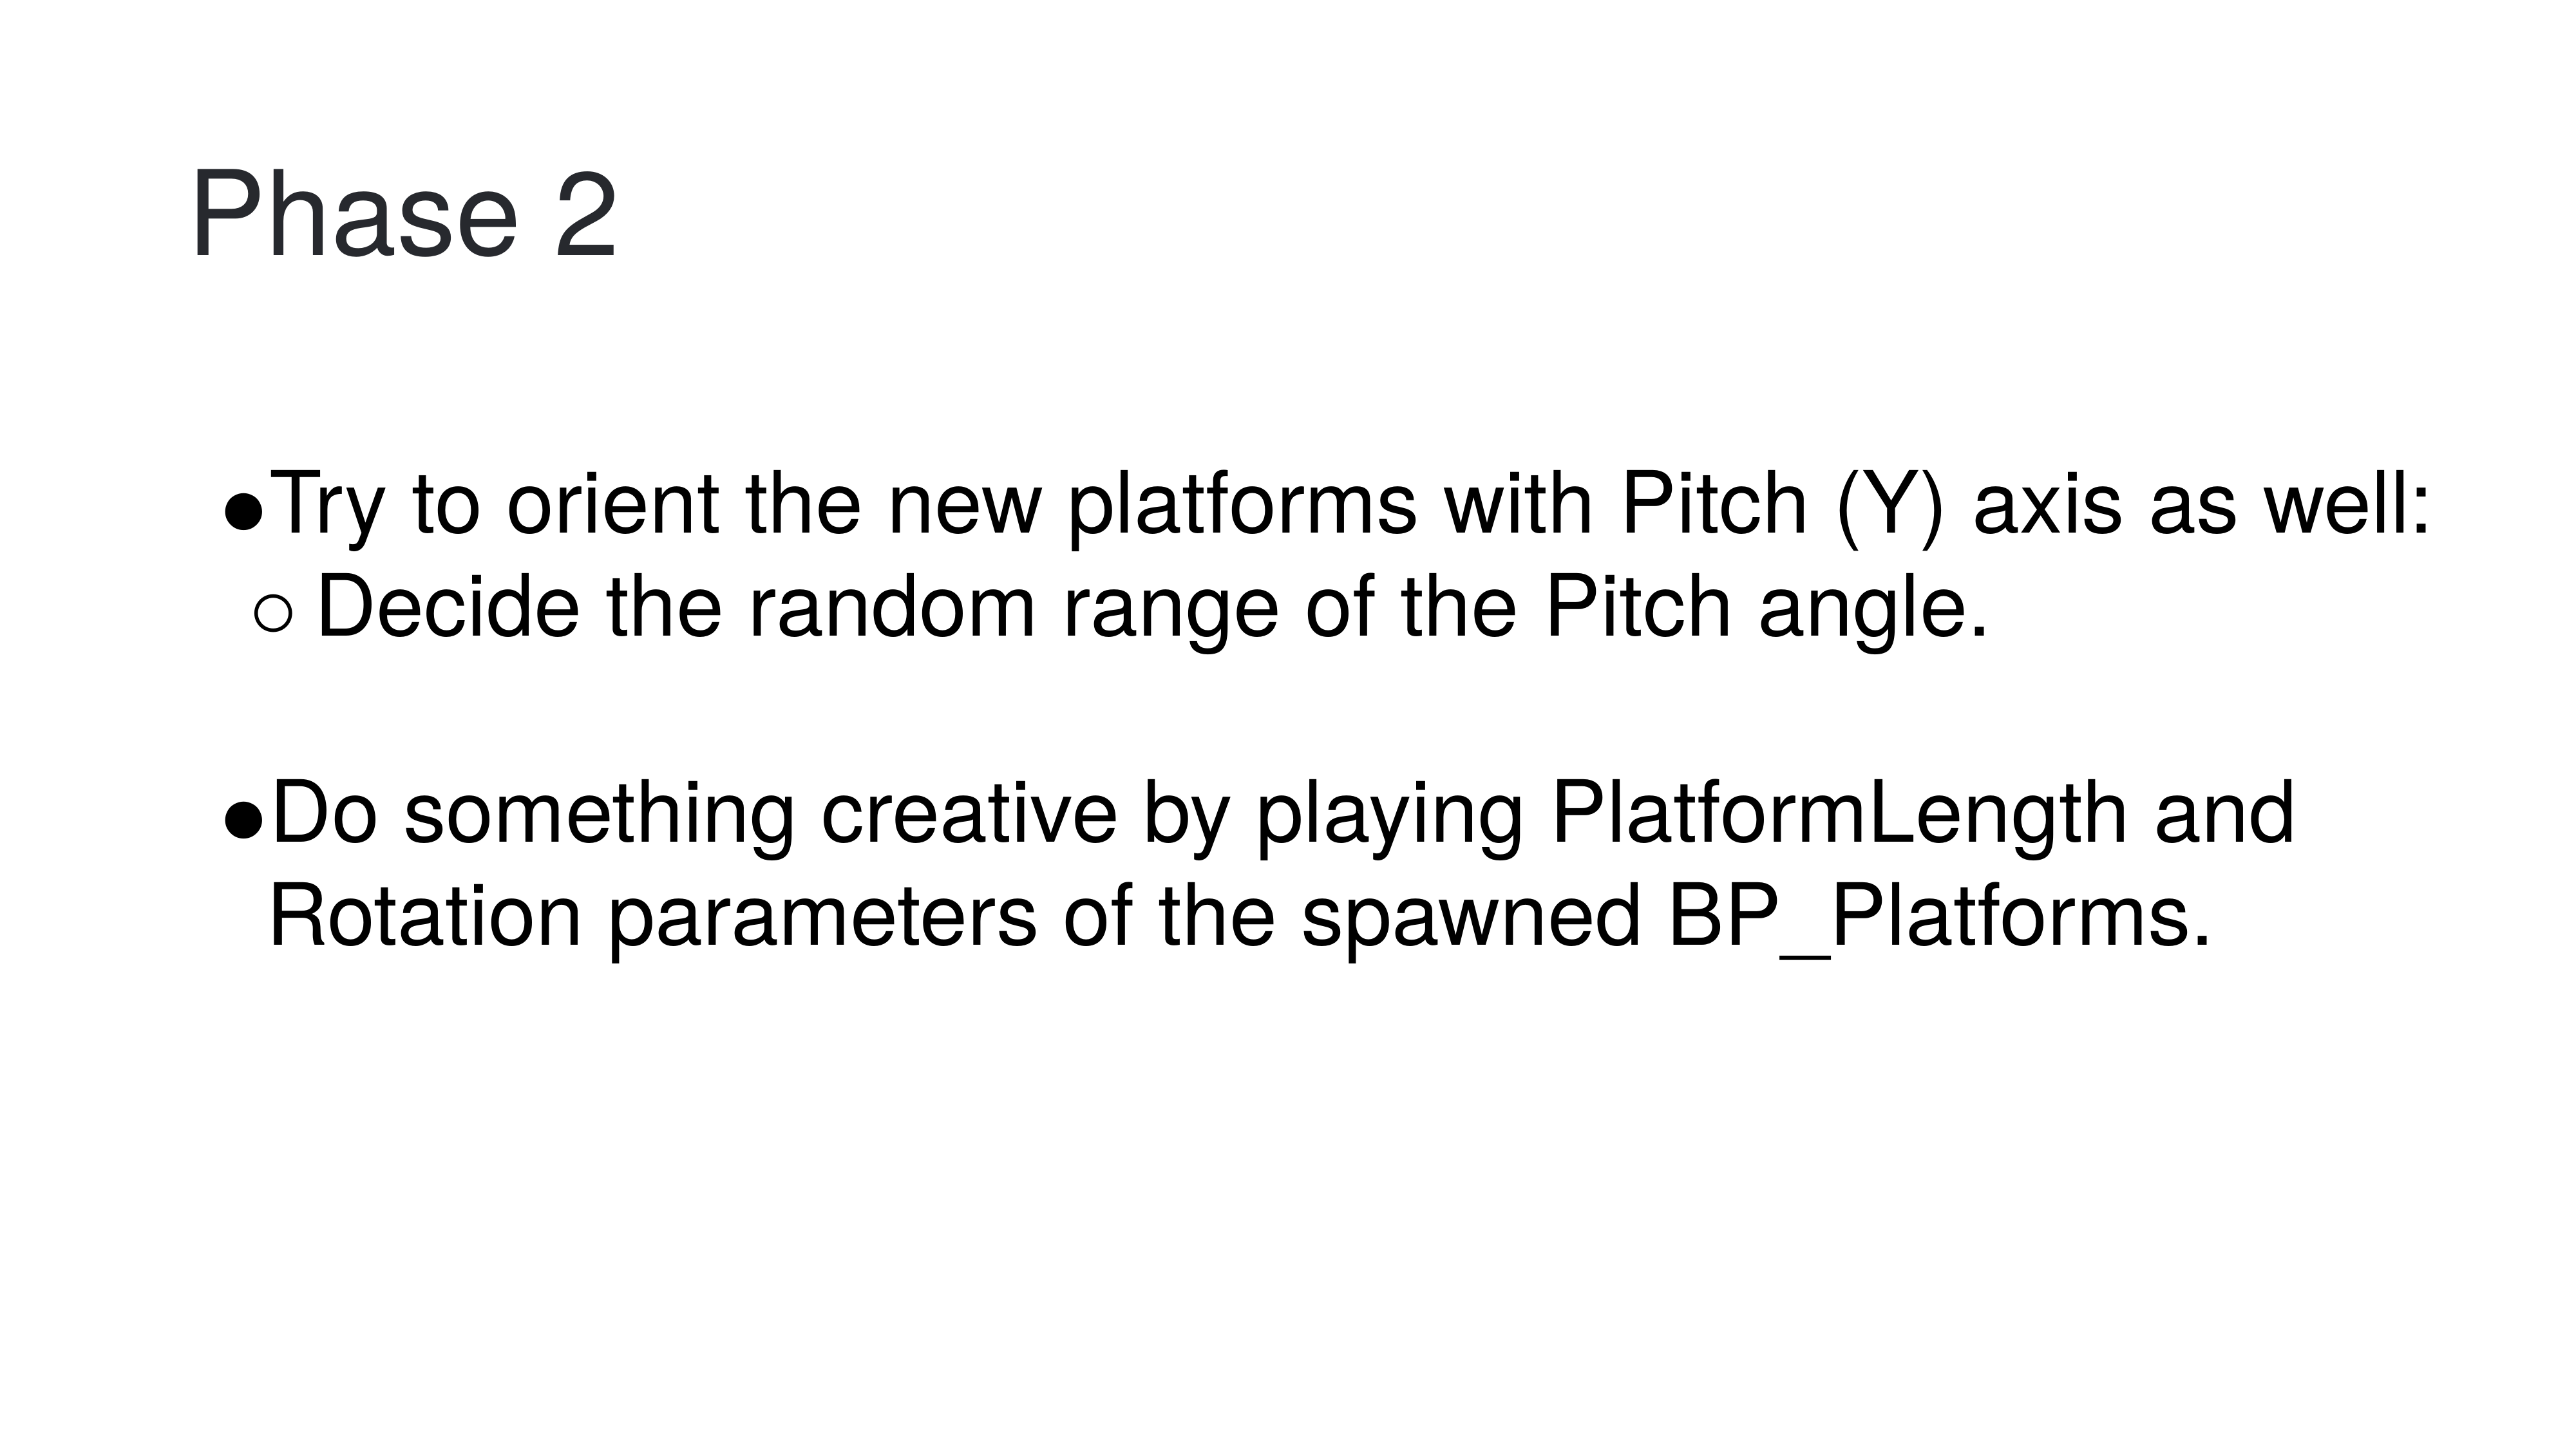

# Phase 2
Try to orient the new platforms with Pitch (Y) axis as well:
Decide the random range of the Pitch angle.

Do something creative by playing PlatformLength and Rotation parameters of the spawned BP_Platforms.